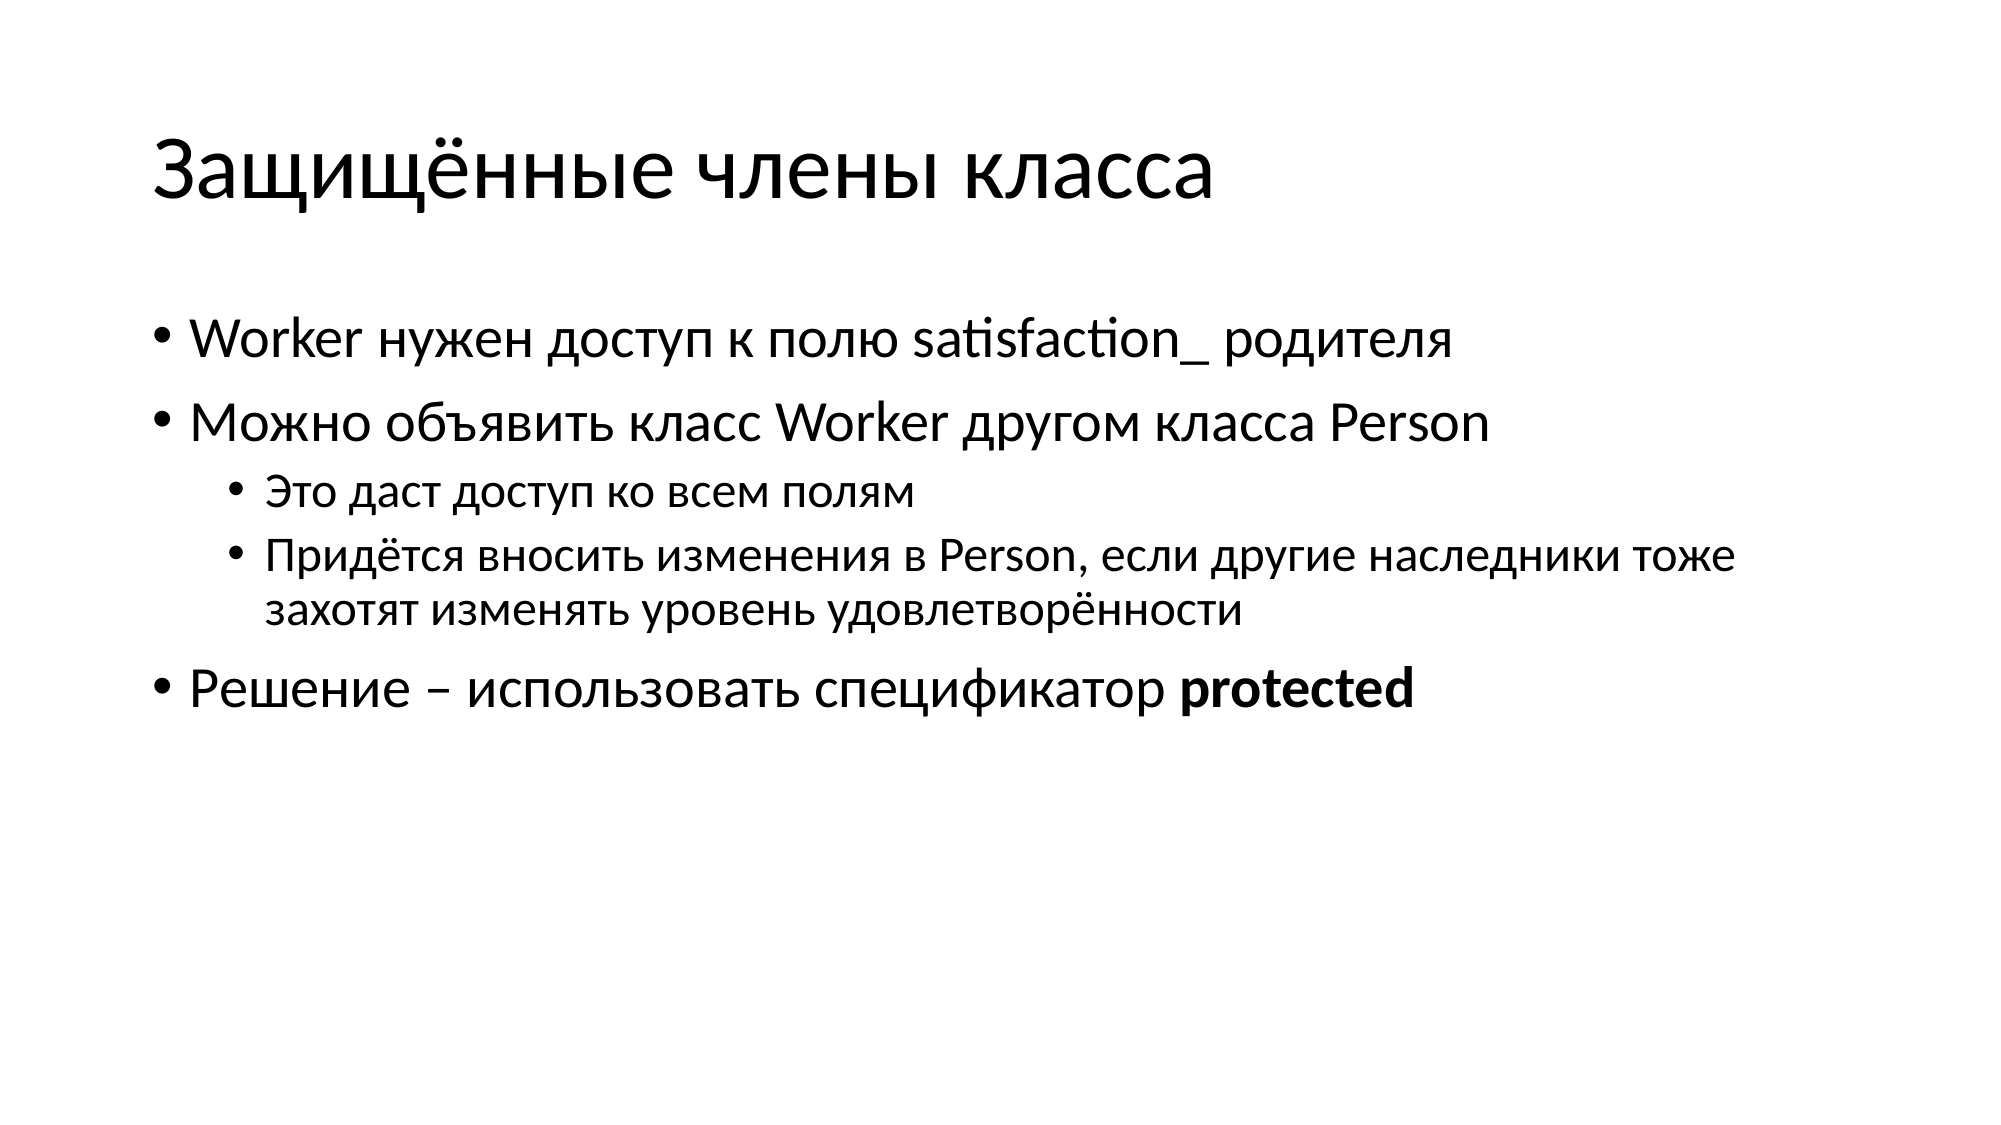

# Защищённые члены класса
Worker нужен доступ к полю satisfaction_ родителя
Можно объявить класс Worker другом класса Person
Это даст доступ ко всем полям
Придётся вносить изменения в Person, если другие наследники тоже захотят изменять уровень удовлетворённости
Решение – использовать спецификатор protected